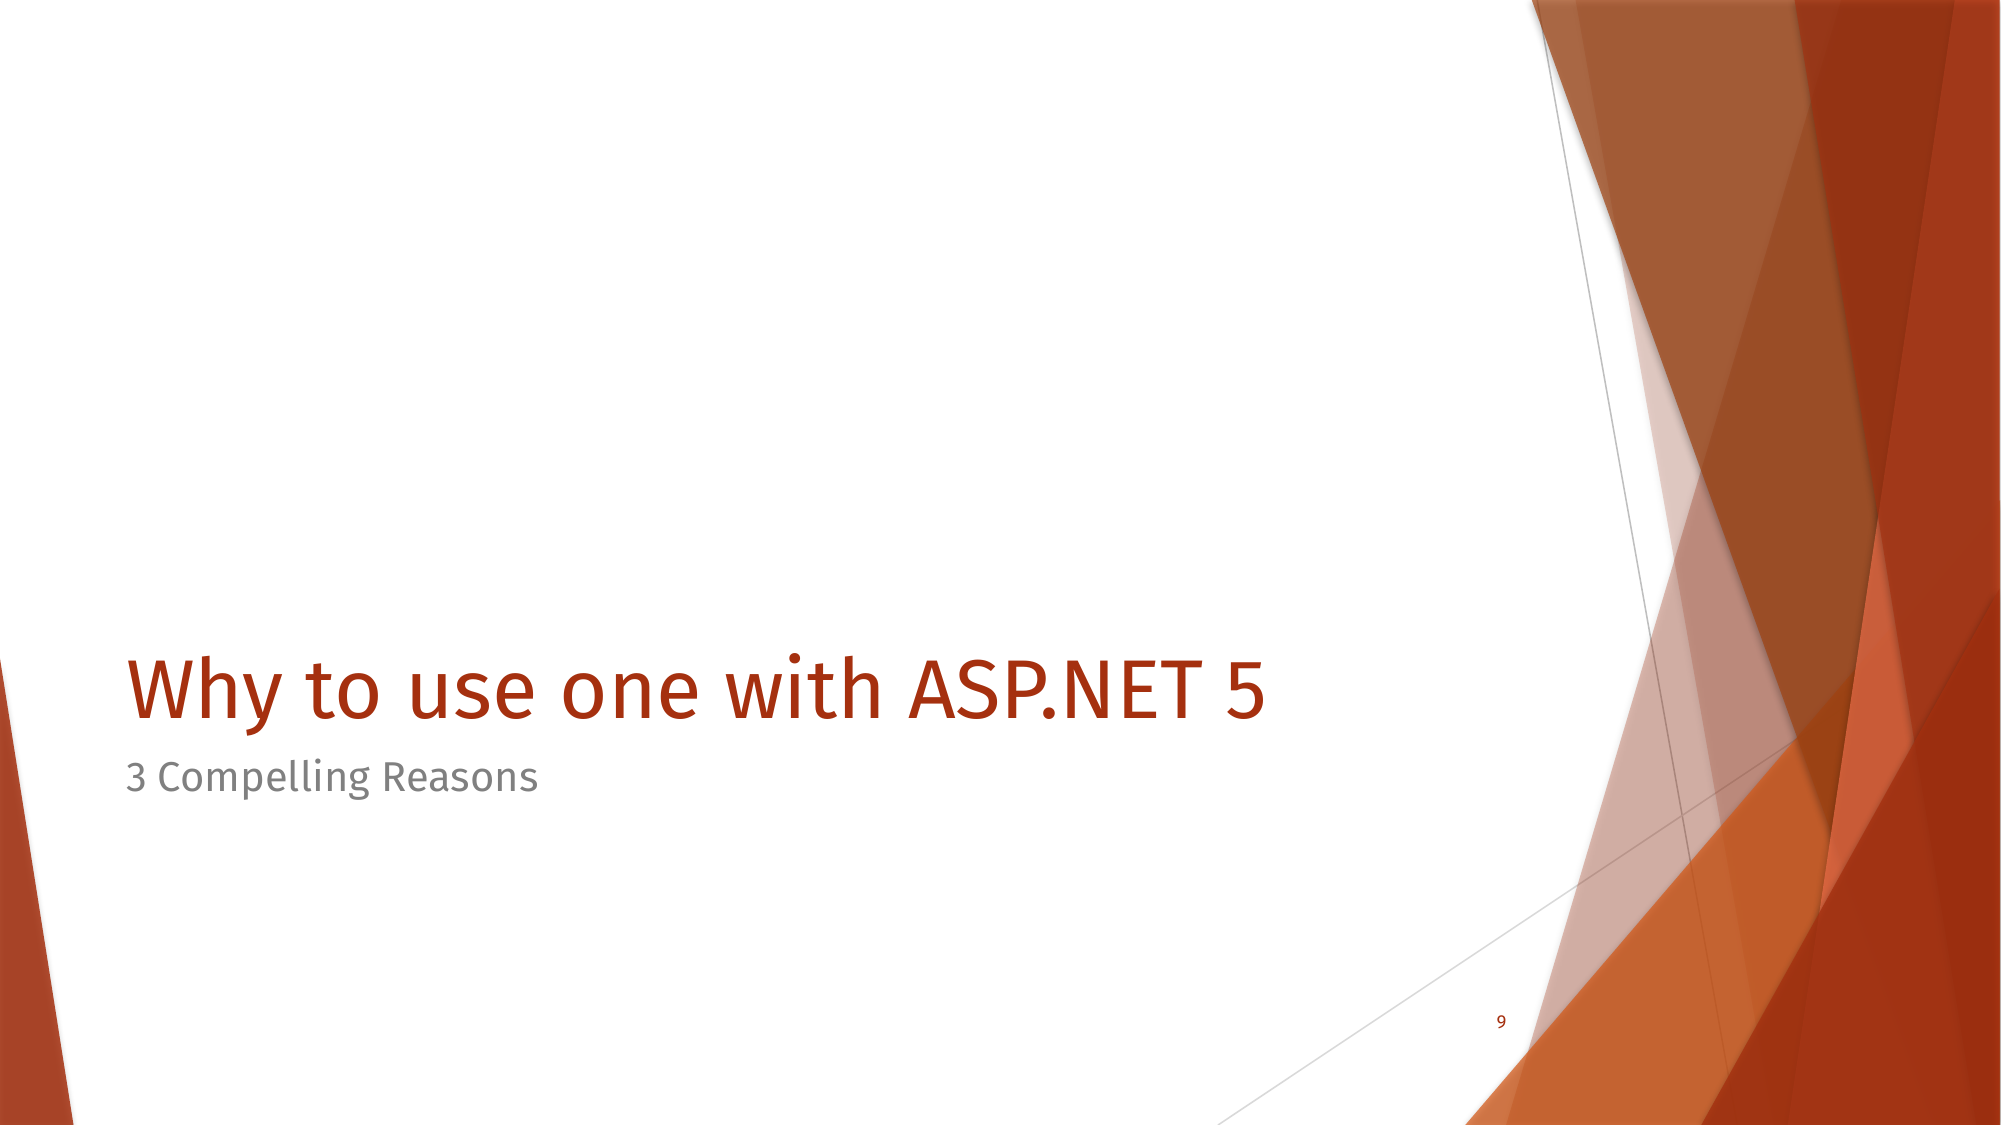

# Why to use one with ASP.NET 5
3 Compelling Reasons
9